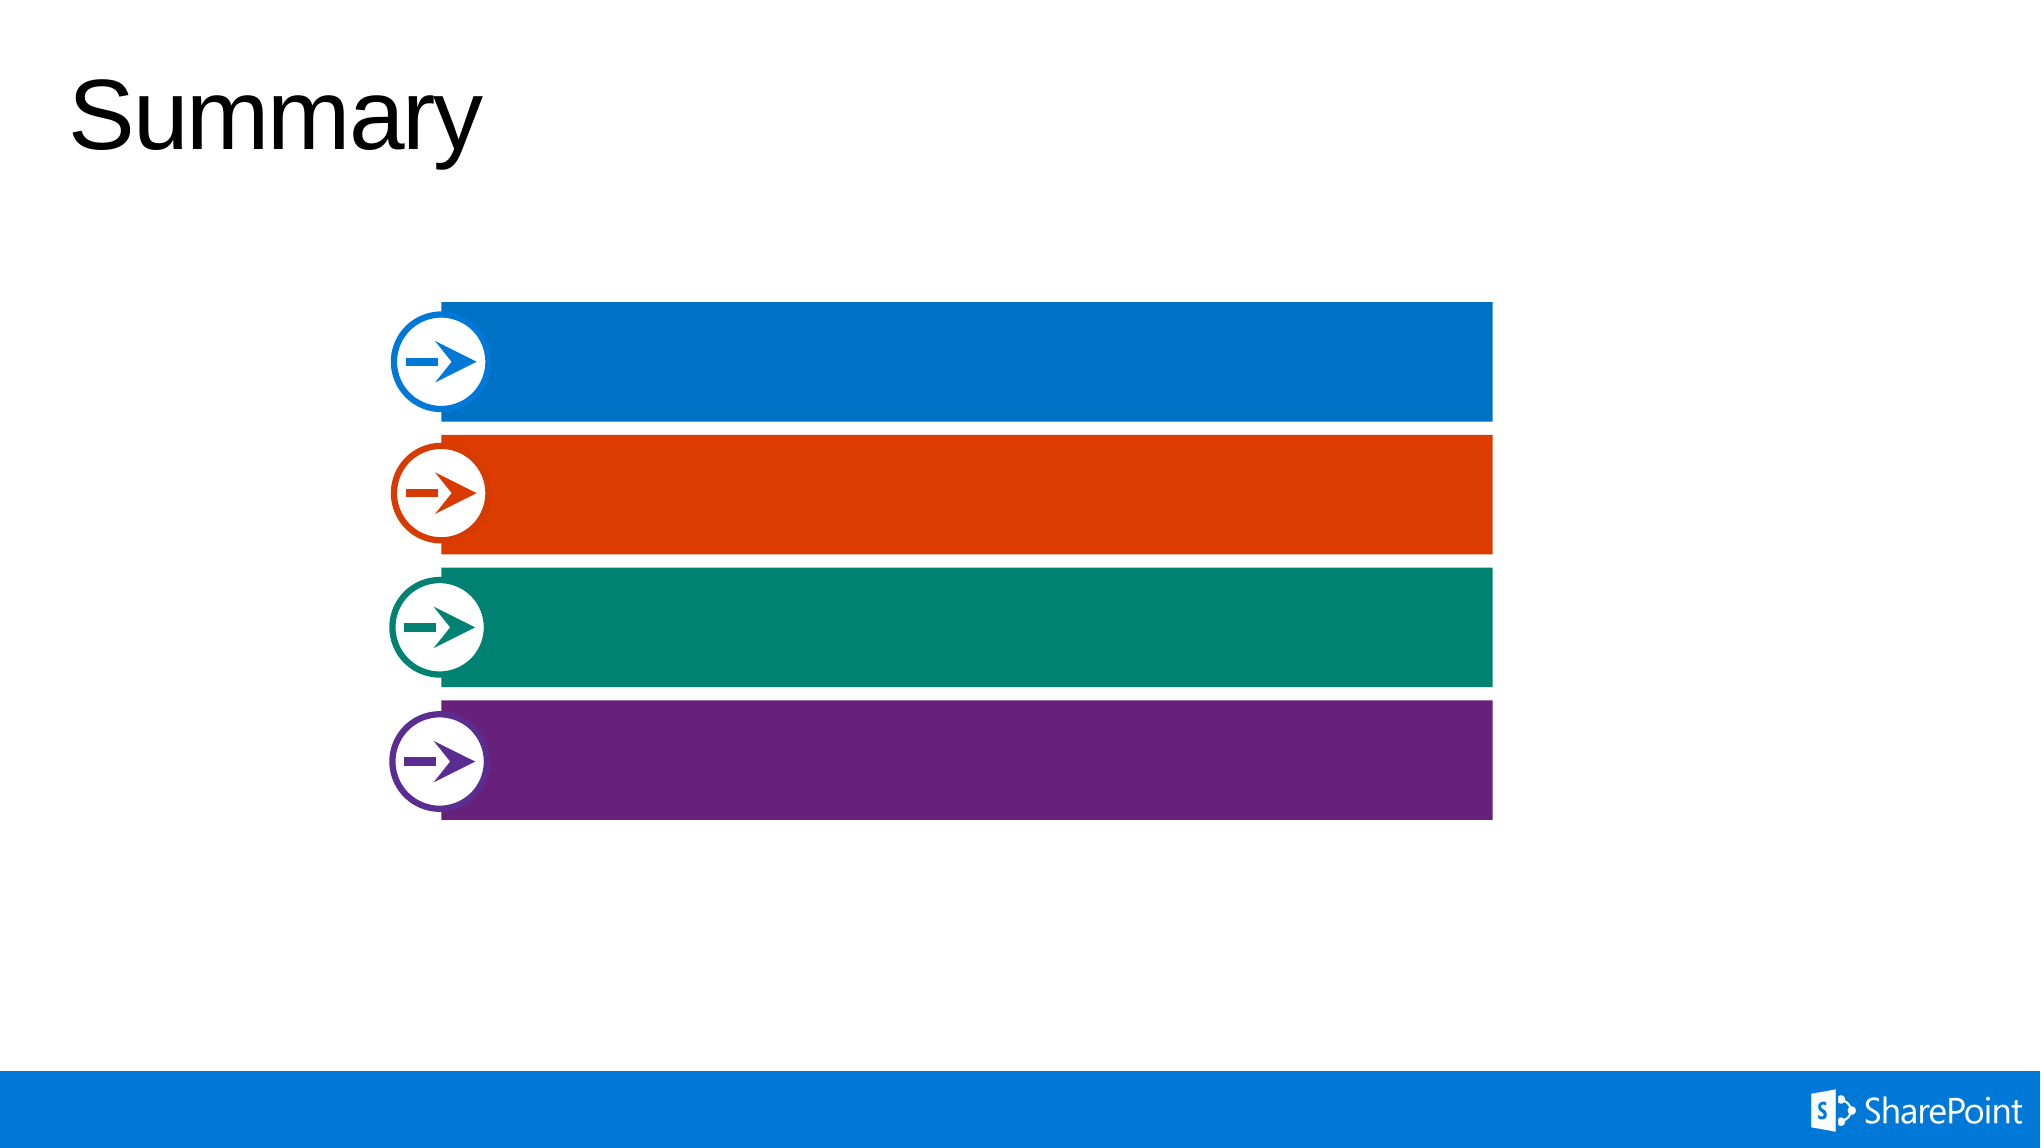

# Summary
Implement the Knockout components

Register the Knockout components in the web part

Preview the web part in the SharePoint workbench

Q&A